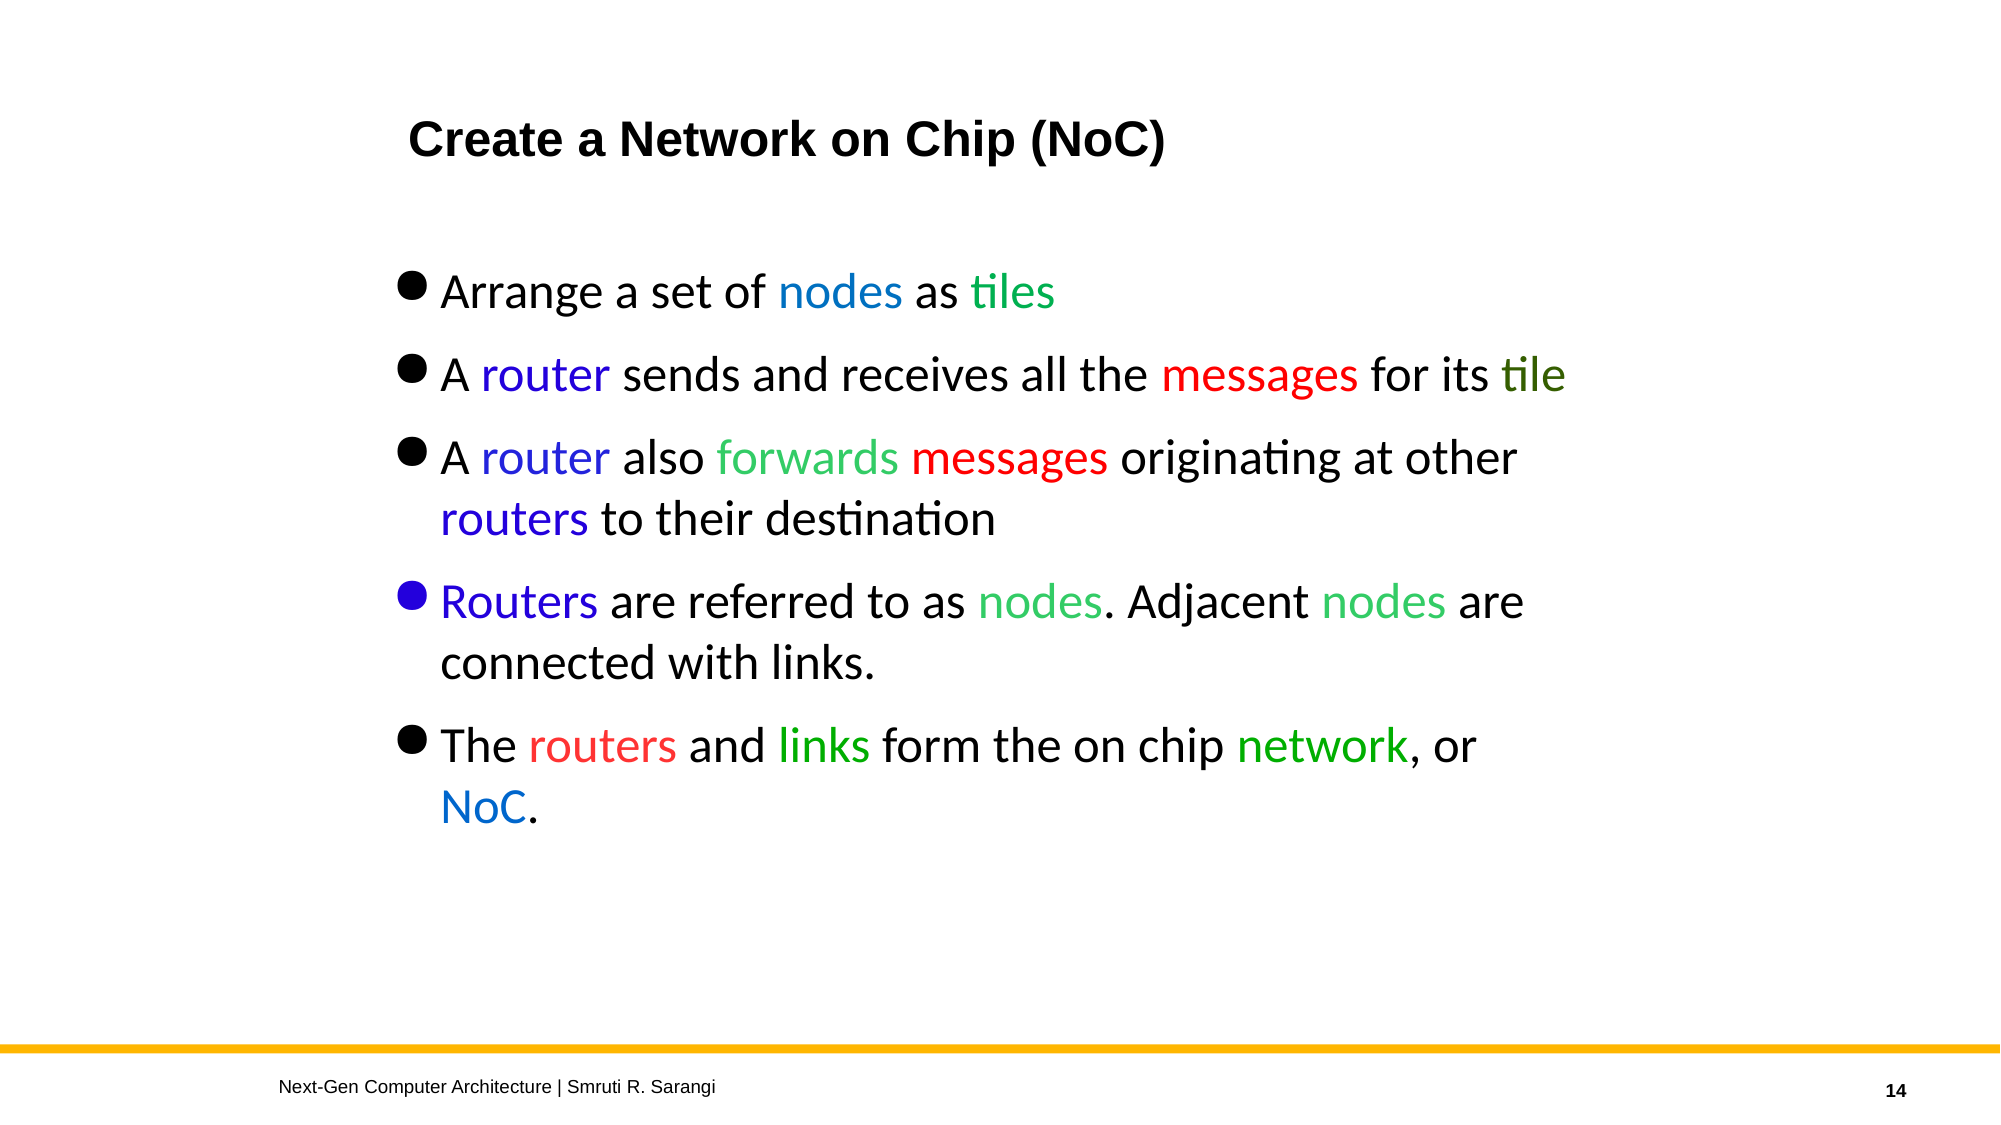

Create a Network on Chip (NoC)
Arrange a set of nodes as tiles
A router sends and receives all the messages for its tile
A router also forwards messages originating at other routers to their destination
Routers are referred to as nodes. Adjacent nodes are connected with links.
The routers and links form the on chip network, or NoC.
Next-Gen Computer Architecture | Smruti R. Sarangi
14